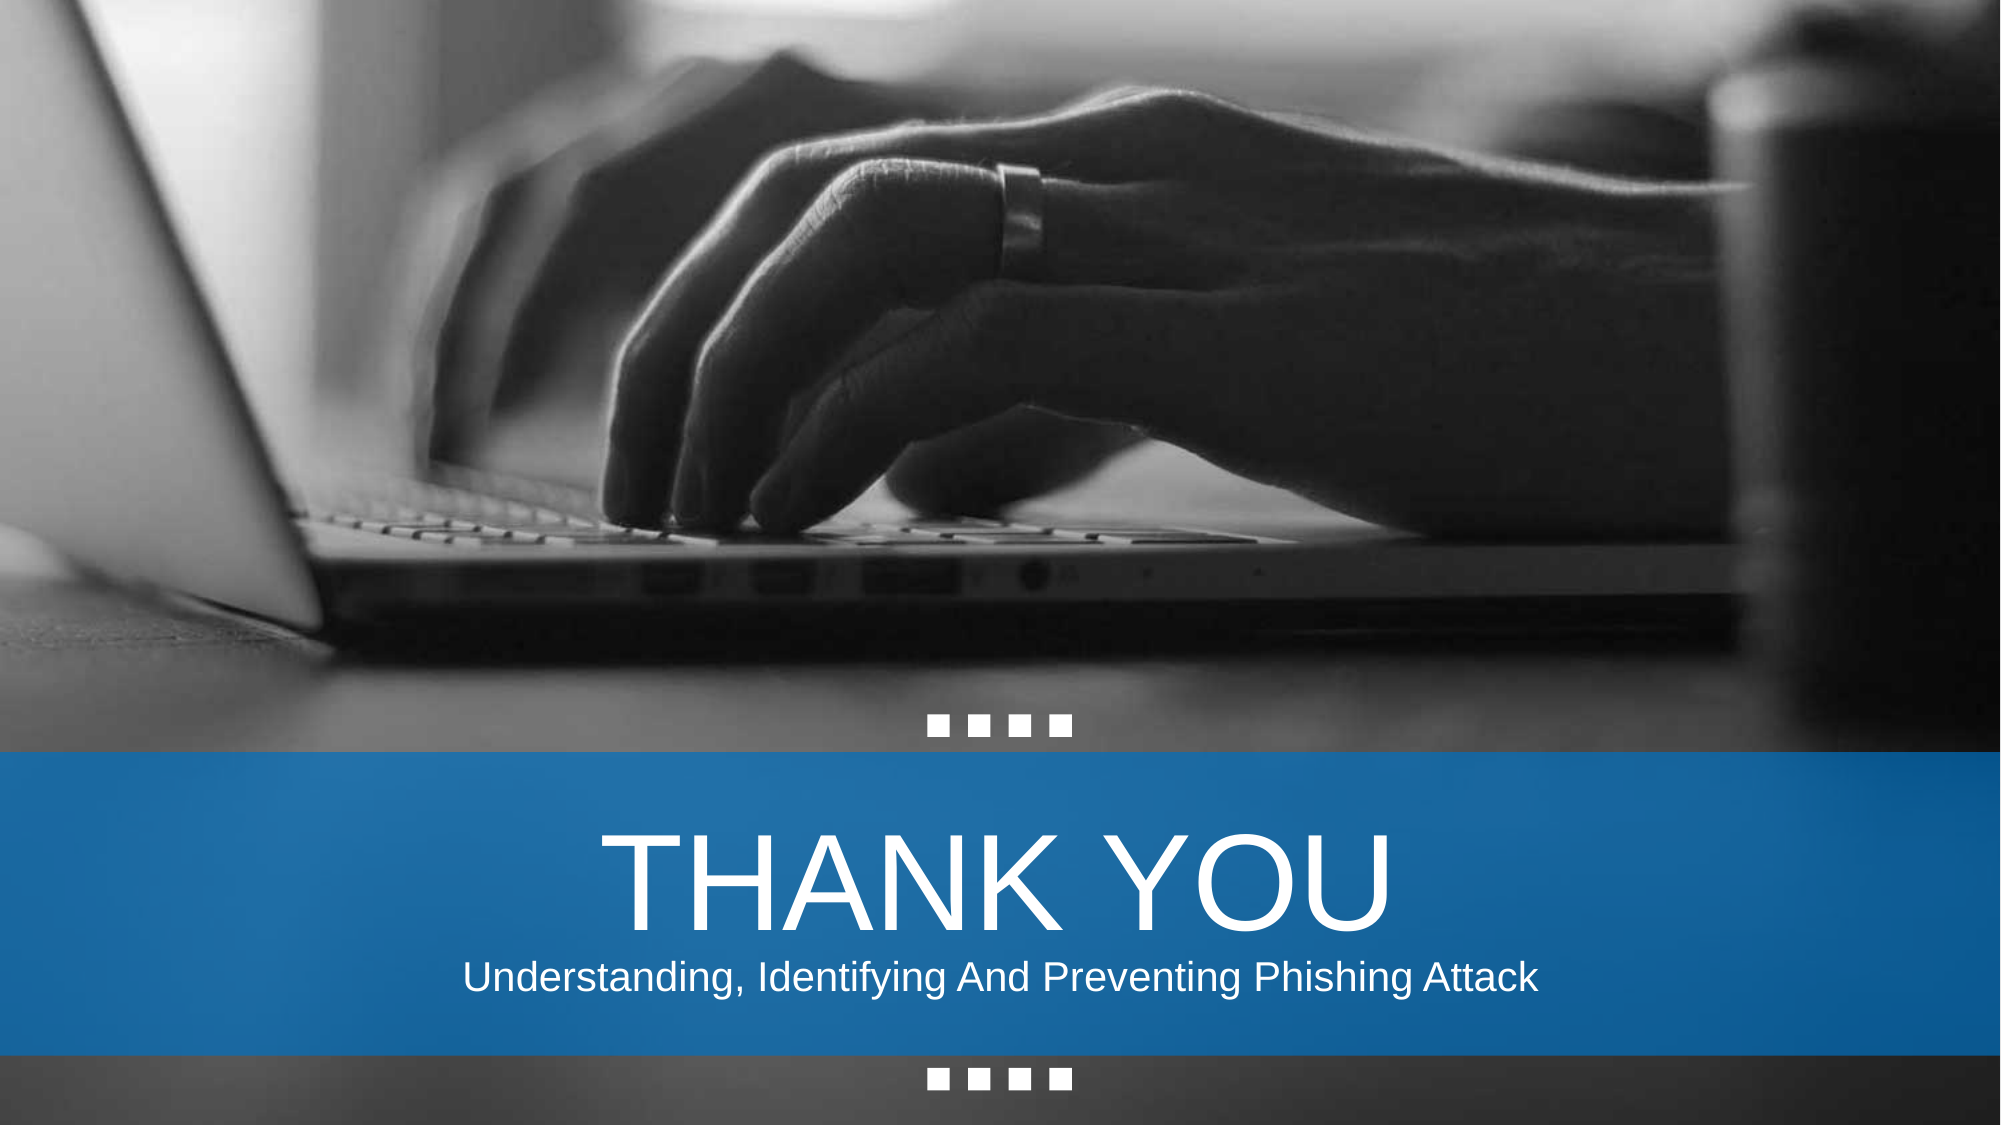

THANK YOU
Understanding, Identifying And Preventing Phishing Attack